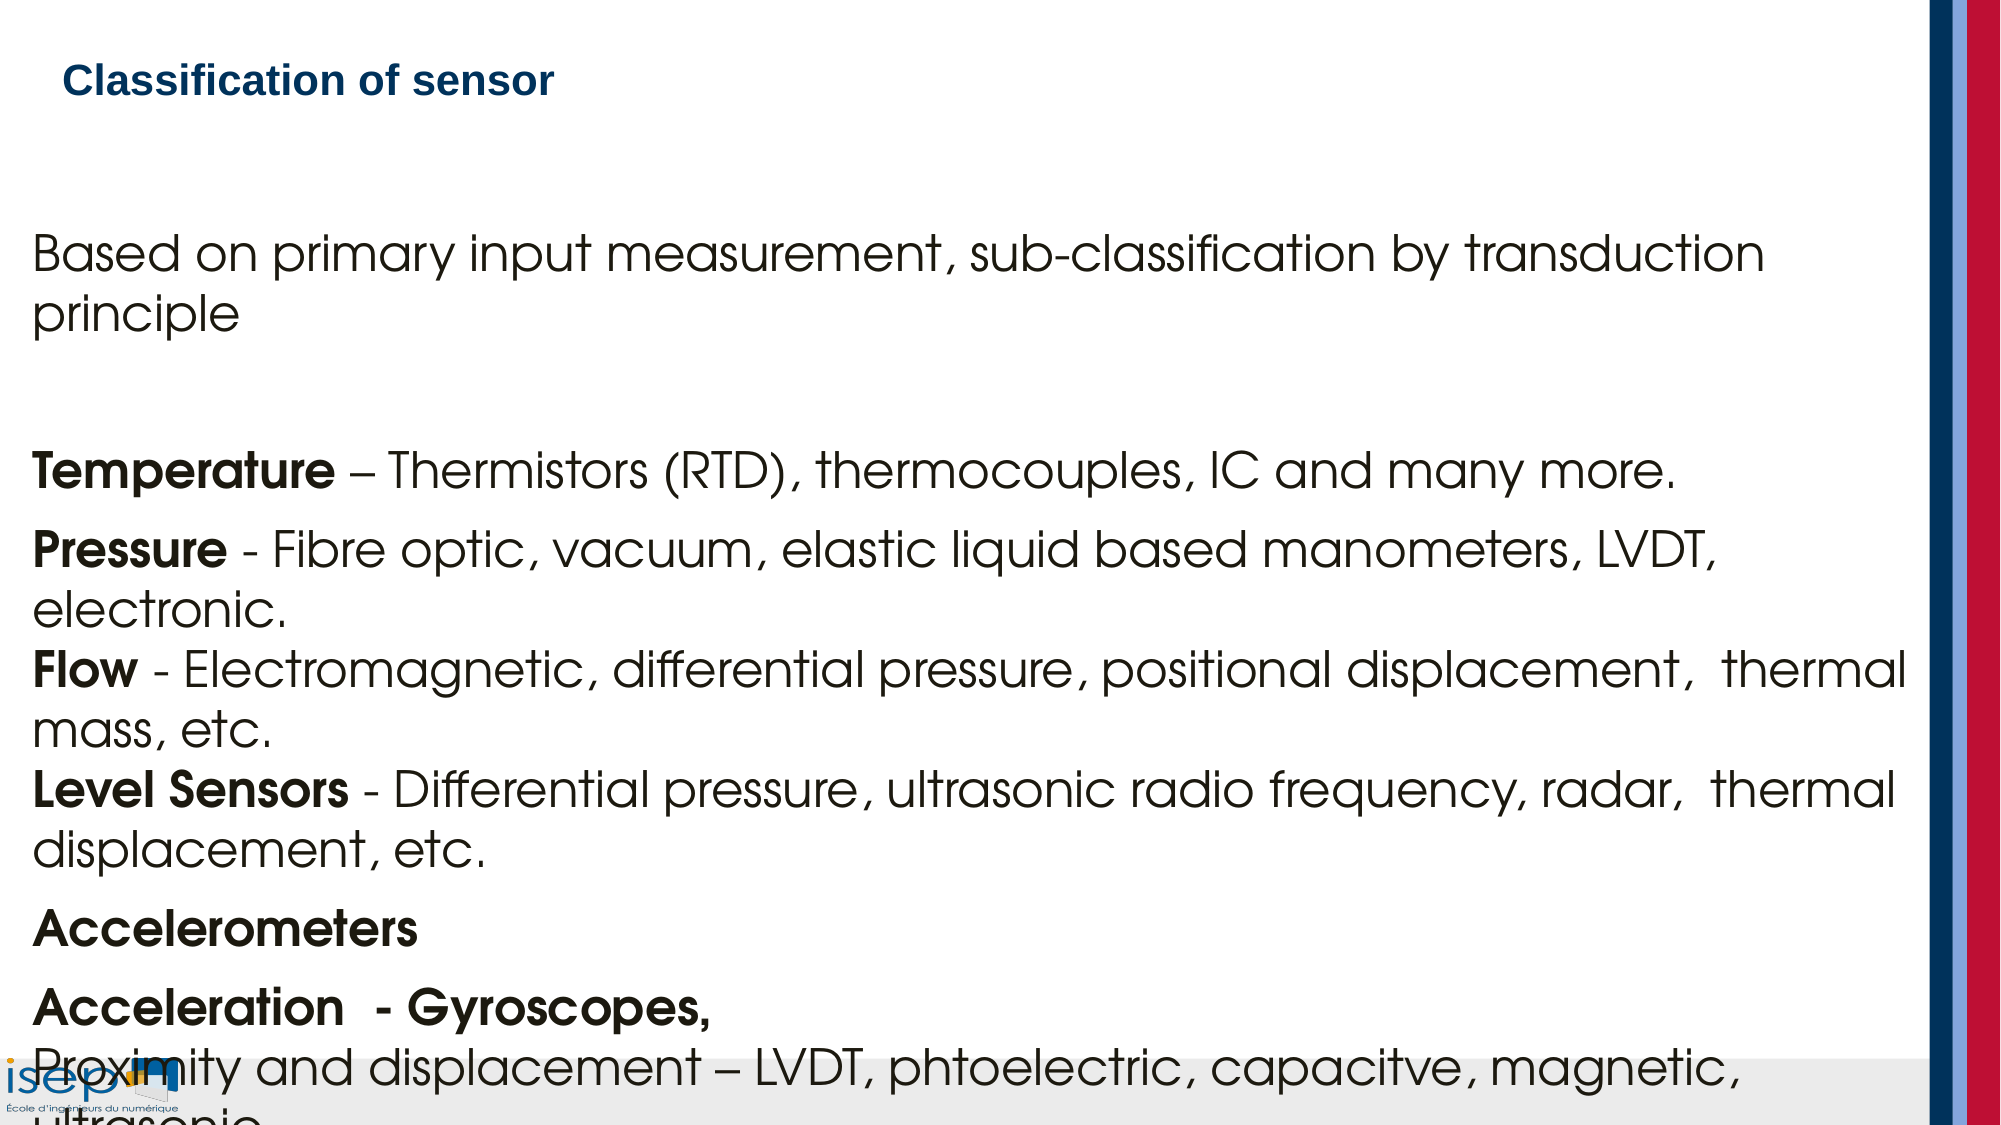

# Classification of sensor
Based on primary input measurement, sub-classification by transduction principle

Temperature – Thermistors (RTD), thermocouples, IC and many more.
Pressure - Fibre optic, vacuum, elastic liquid based manometers, LVDT,  electronic.
Flow - Electromagnetic, differential pressure, positional displacement,  thermal mass, etc.
Level Sensors - Differential pressure, ultrasonic radio frequency, radar,  thermal displacement, etc.
Accelerometers
Acceleration  - Gyroscopes,
Proximity and displacement – LVDT, phtoelectric, capacitve, magnetic, ultrasonic.
 Others - Moisture, humidity sensor, mass, Tilt sensor, force, viscosity.